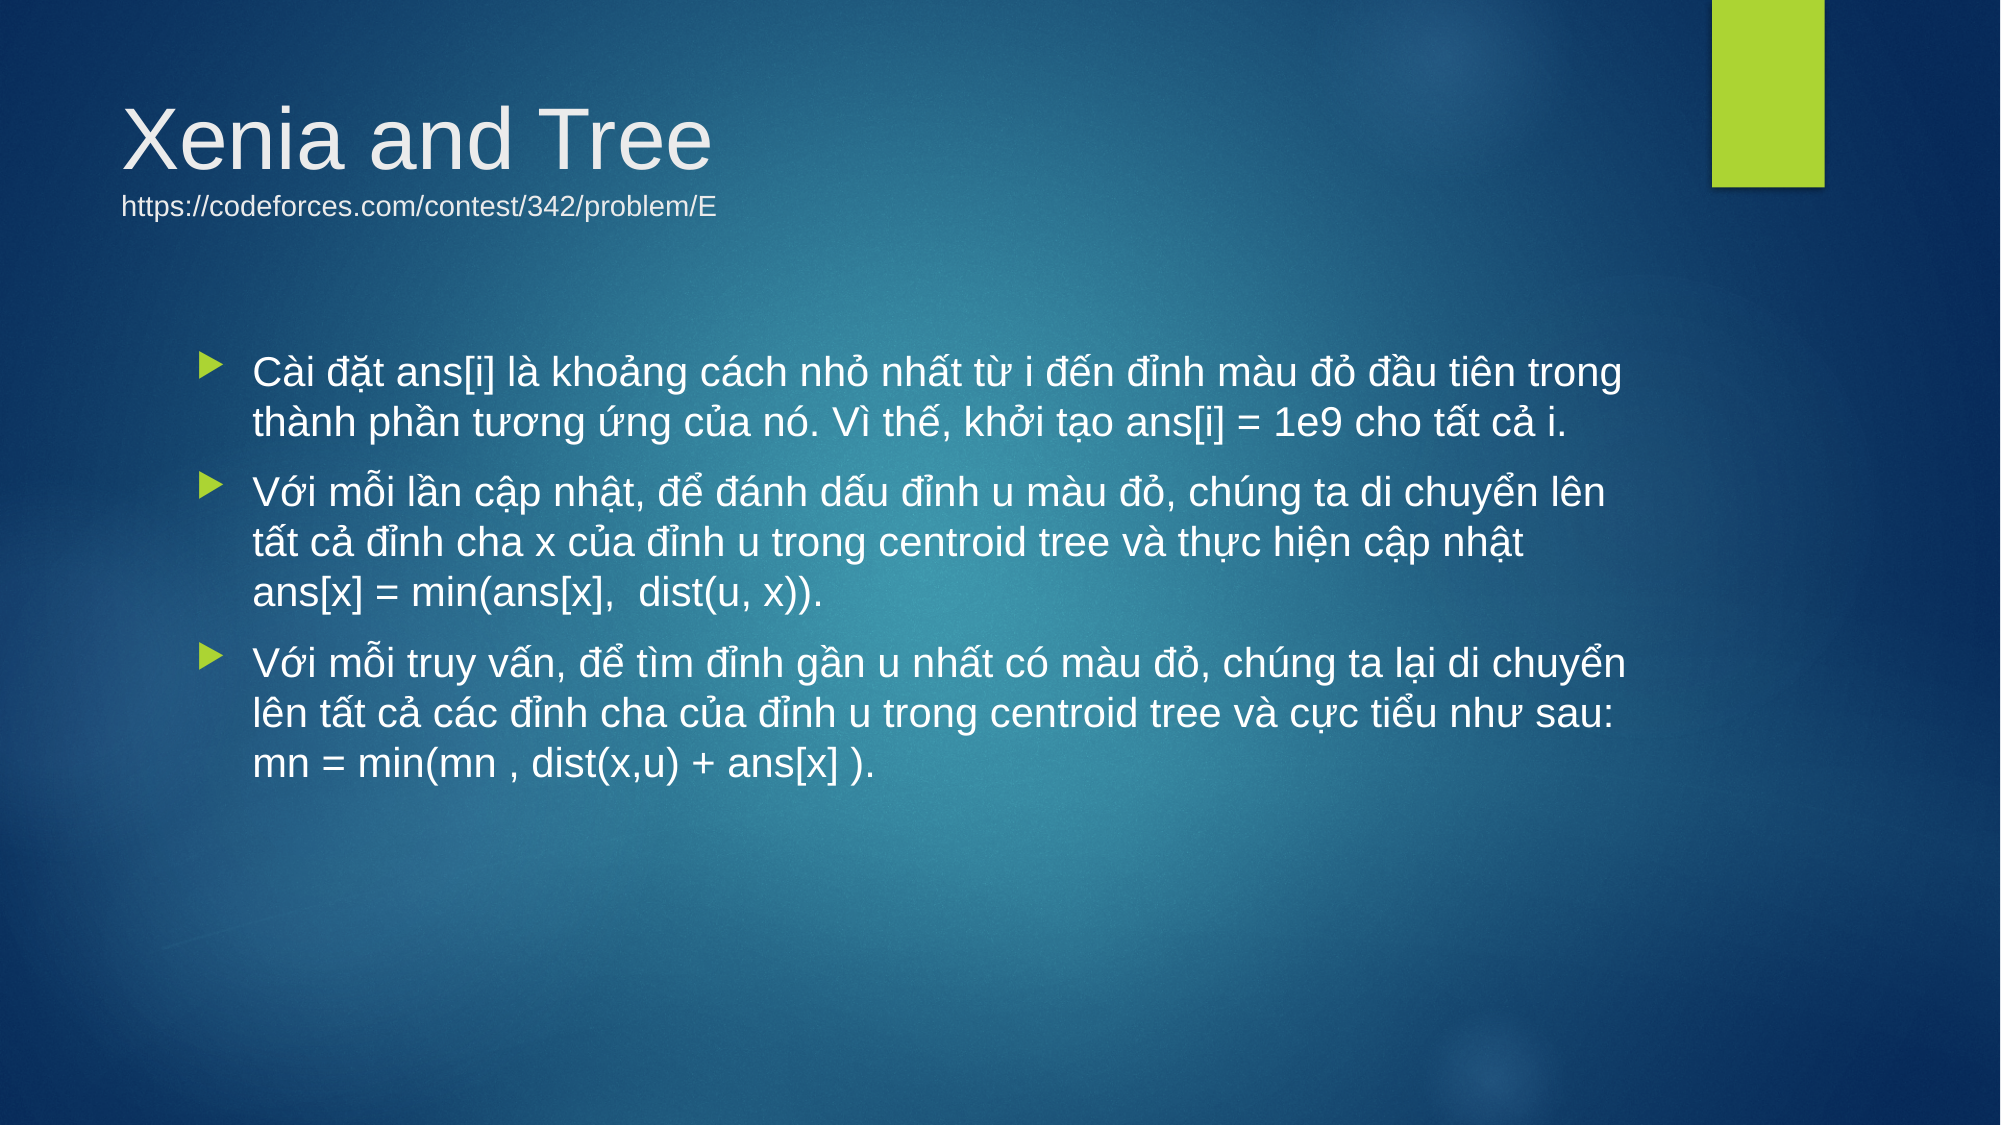

# Xenia and Tree https://codeforces.com/contest/342/problem/E
Cài đặt ans[i] là khoảng cách nhỏ nhất từ i đến đỉnh màu đỏ đầu tiên trong thành phần tương ứng của nó. Vì thế, khởi tạo ans[i] = 1e9 cho tất cả i.
Với mỗi lần cập nhật, để đánh dấu đỉnh u màu đỏ, chúng ta di chuyển lên tất cả đỉnh cha x của đỉnh u trong centroid tree và thực hiện cập nhật ans[x] = min(ans[x],  dist(u, x)).
Với mỗi truy vấn, để tìm đỉnh gần u nhất có màu đỏ, chúng ta lại di chuyển lên tất cả các đỉnh cha của đỉnh u trong centroid tree và cực tiểu như sau: mn = min(mn , dist(x,u) + ans[x] ).